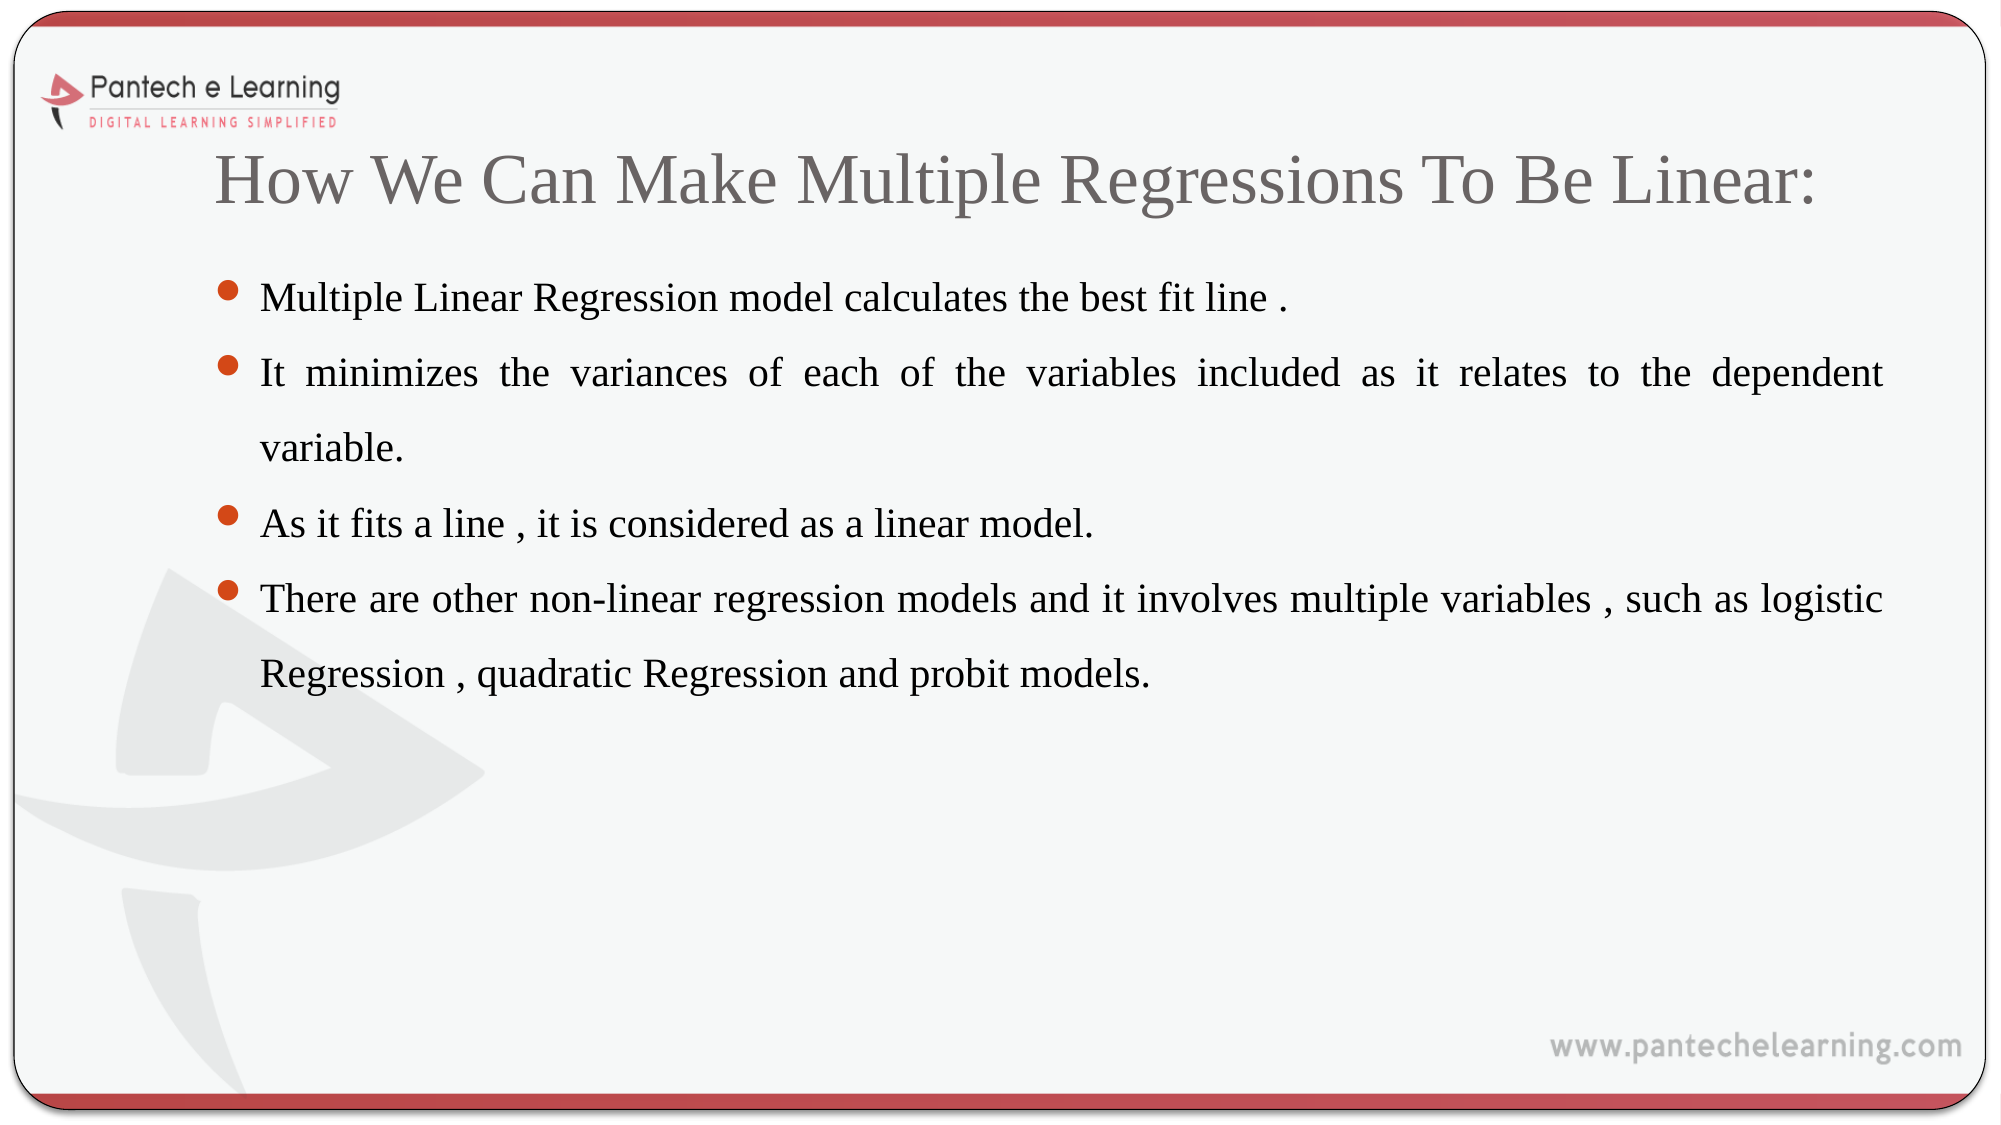

# How We Can Make Multiple Regressions To Be Linear:
Multiple Linear Regression model calculates the best fit line .
It minimizes the variances of each of the variables included as it relates to the dependent variable.
As it fits a line , it is considered as a linear model.
There are other non-linear regression models and it involves multiple variables , such as logistic Regression , quadratic Regression and probit models.